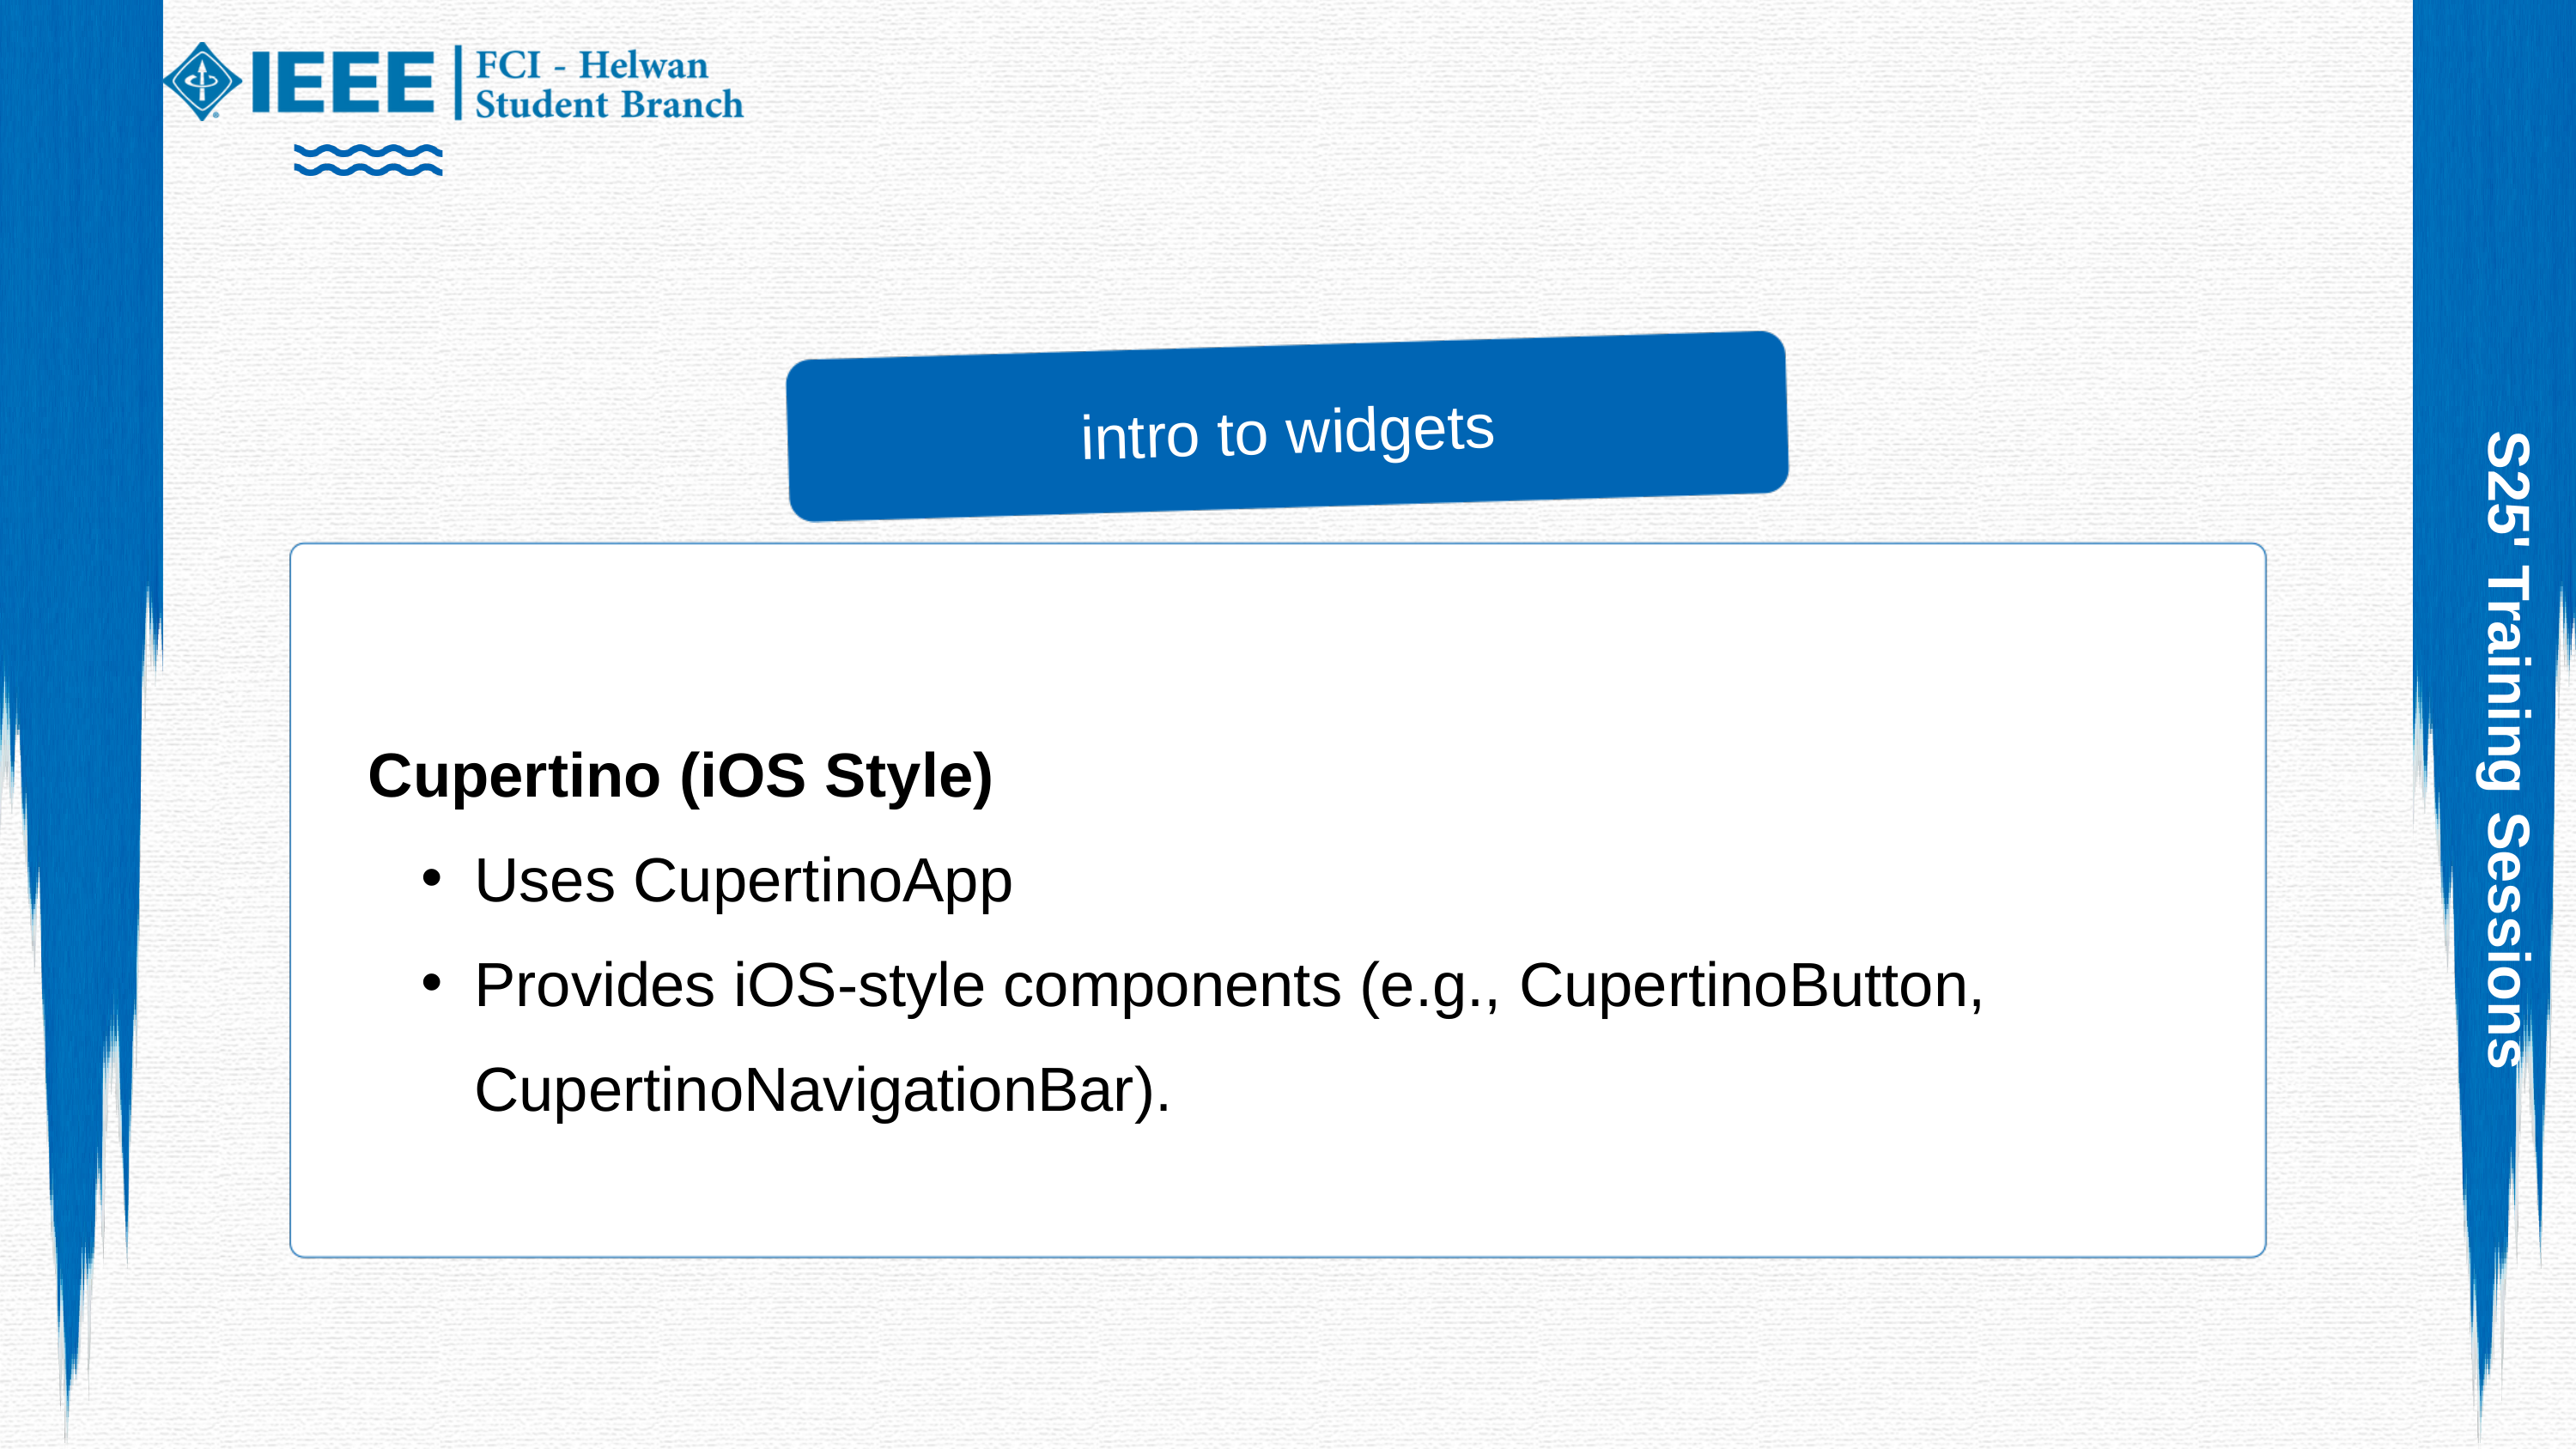

intro to widgets

Cupertino (iOS Style)
Uses CupertinoApp
Provides iOS-style components (e.g., CupertinoButton, CupertinoNavigationBar).

S25' Training Sessions